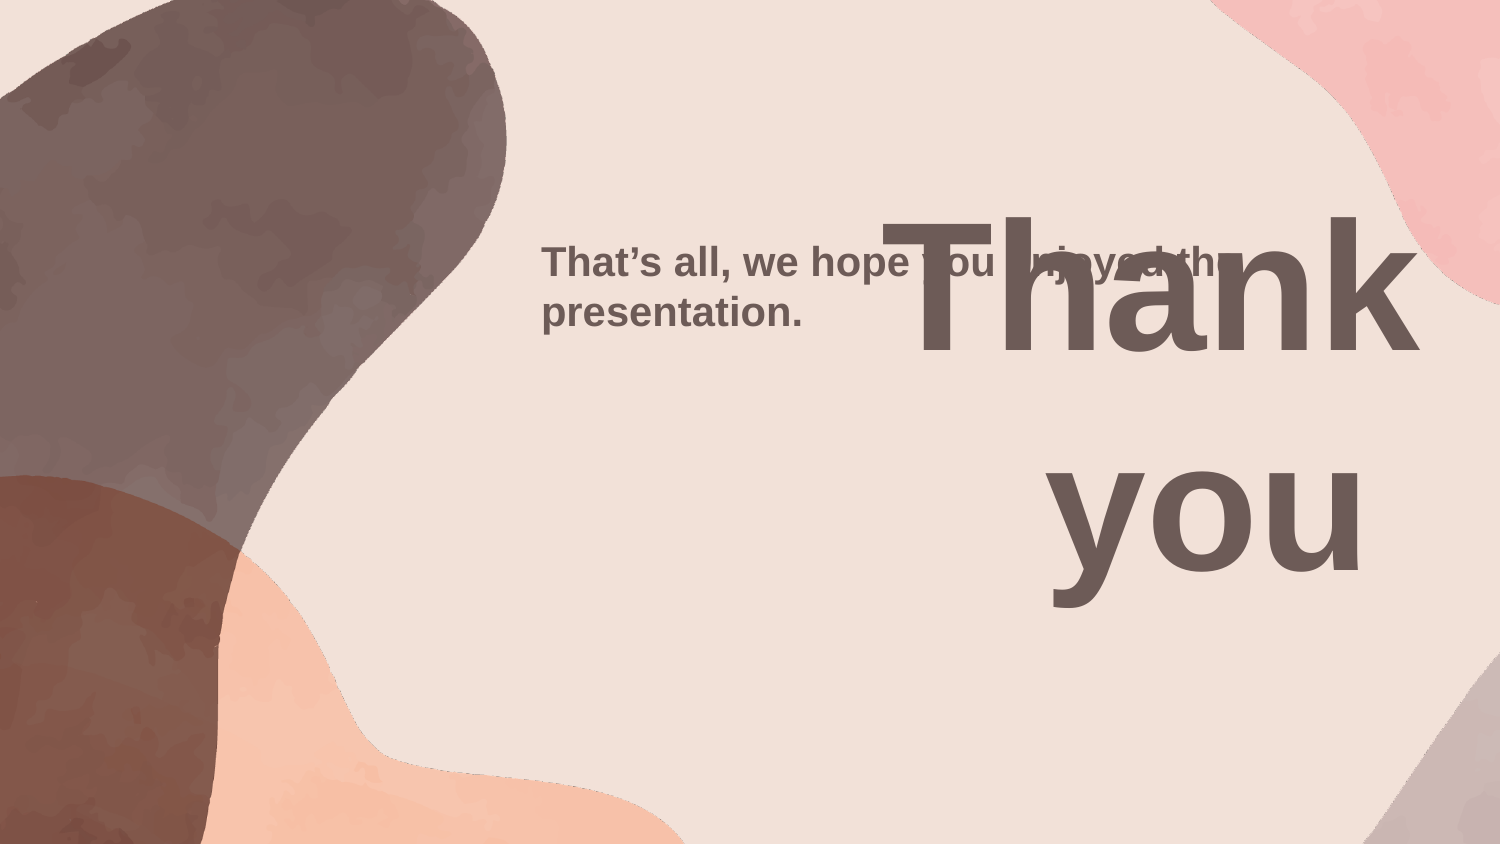

That’s all, we hope you enjoyed the presentation.

# Thank you